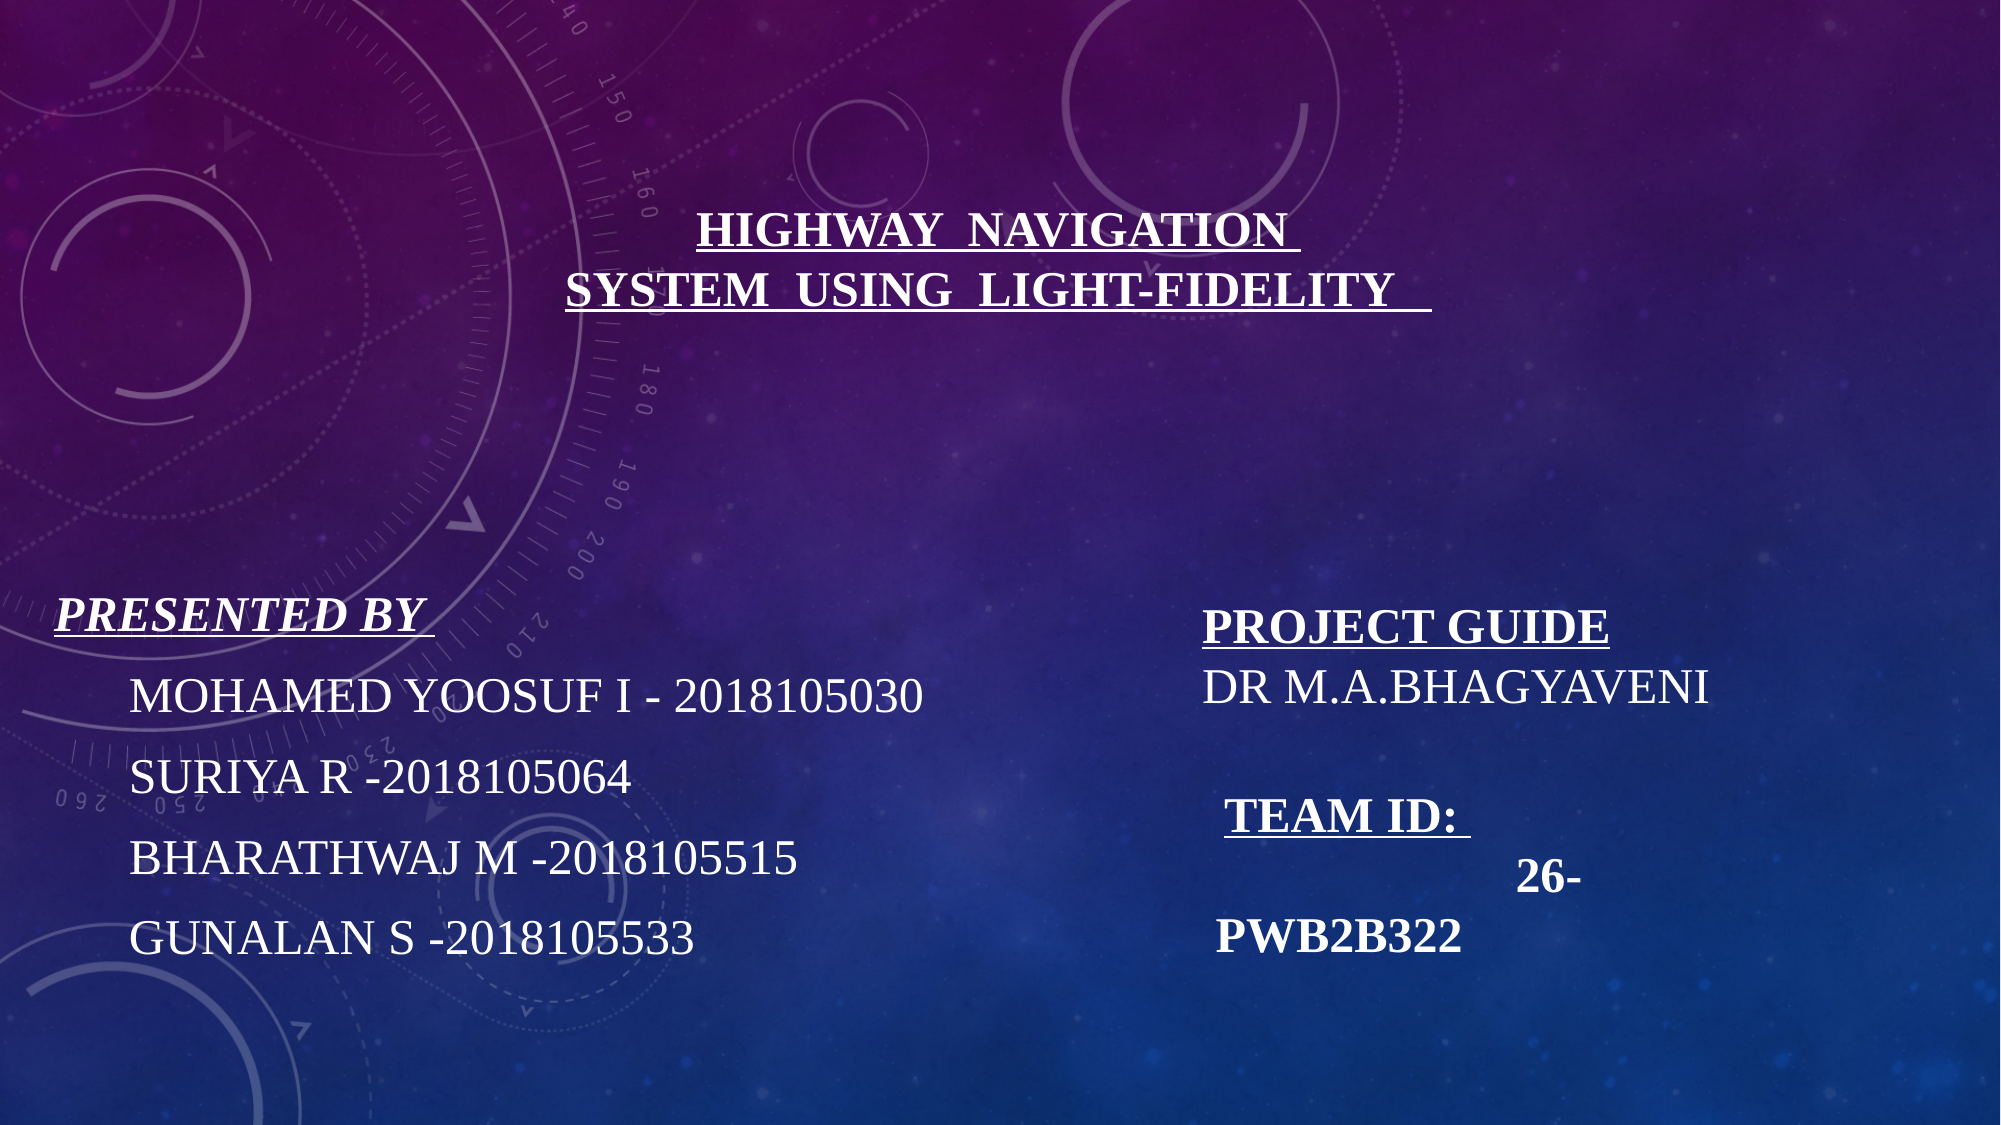

# Highway  navigation system  USING  LIght-FIdelity
Presented By
      MOHAMED YOOSUF I - 2018105030
      suriya R -2018105064
      bharathwaj m -2018105515
      gunalan s -2018105533
Project Guide
Dr m.a.bhagyaveni
 TEAM ID:
		26-PWB2B322